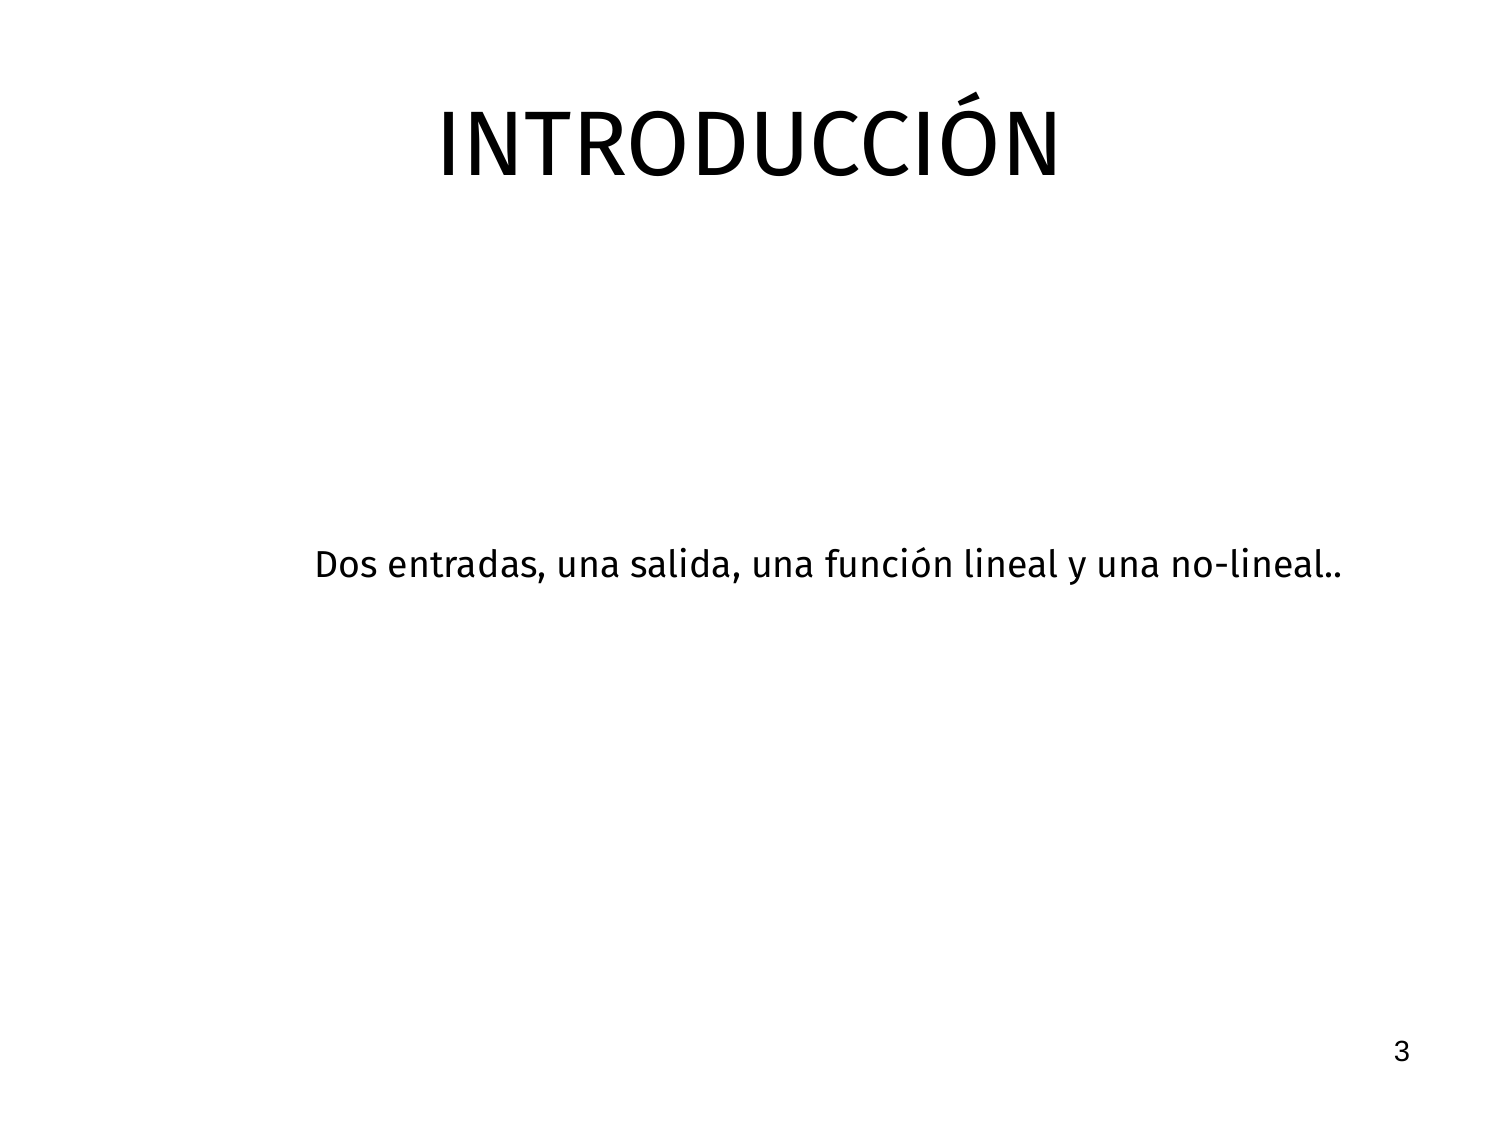

# INTRODUCCIÓN
Dos entradas, una salida, una función lineal y una no-lineal..
3